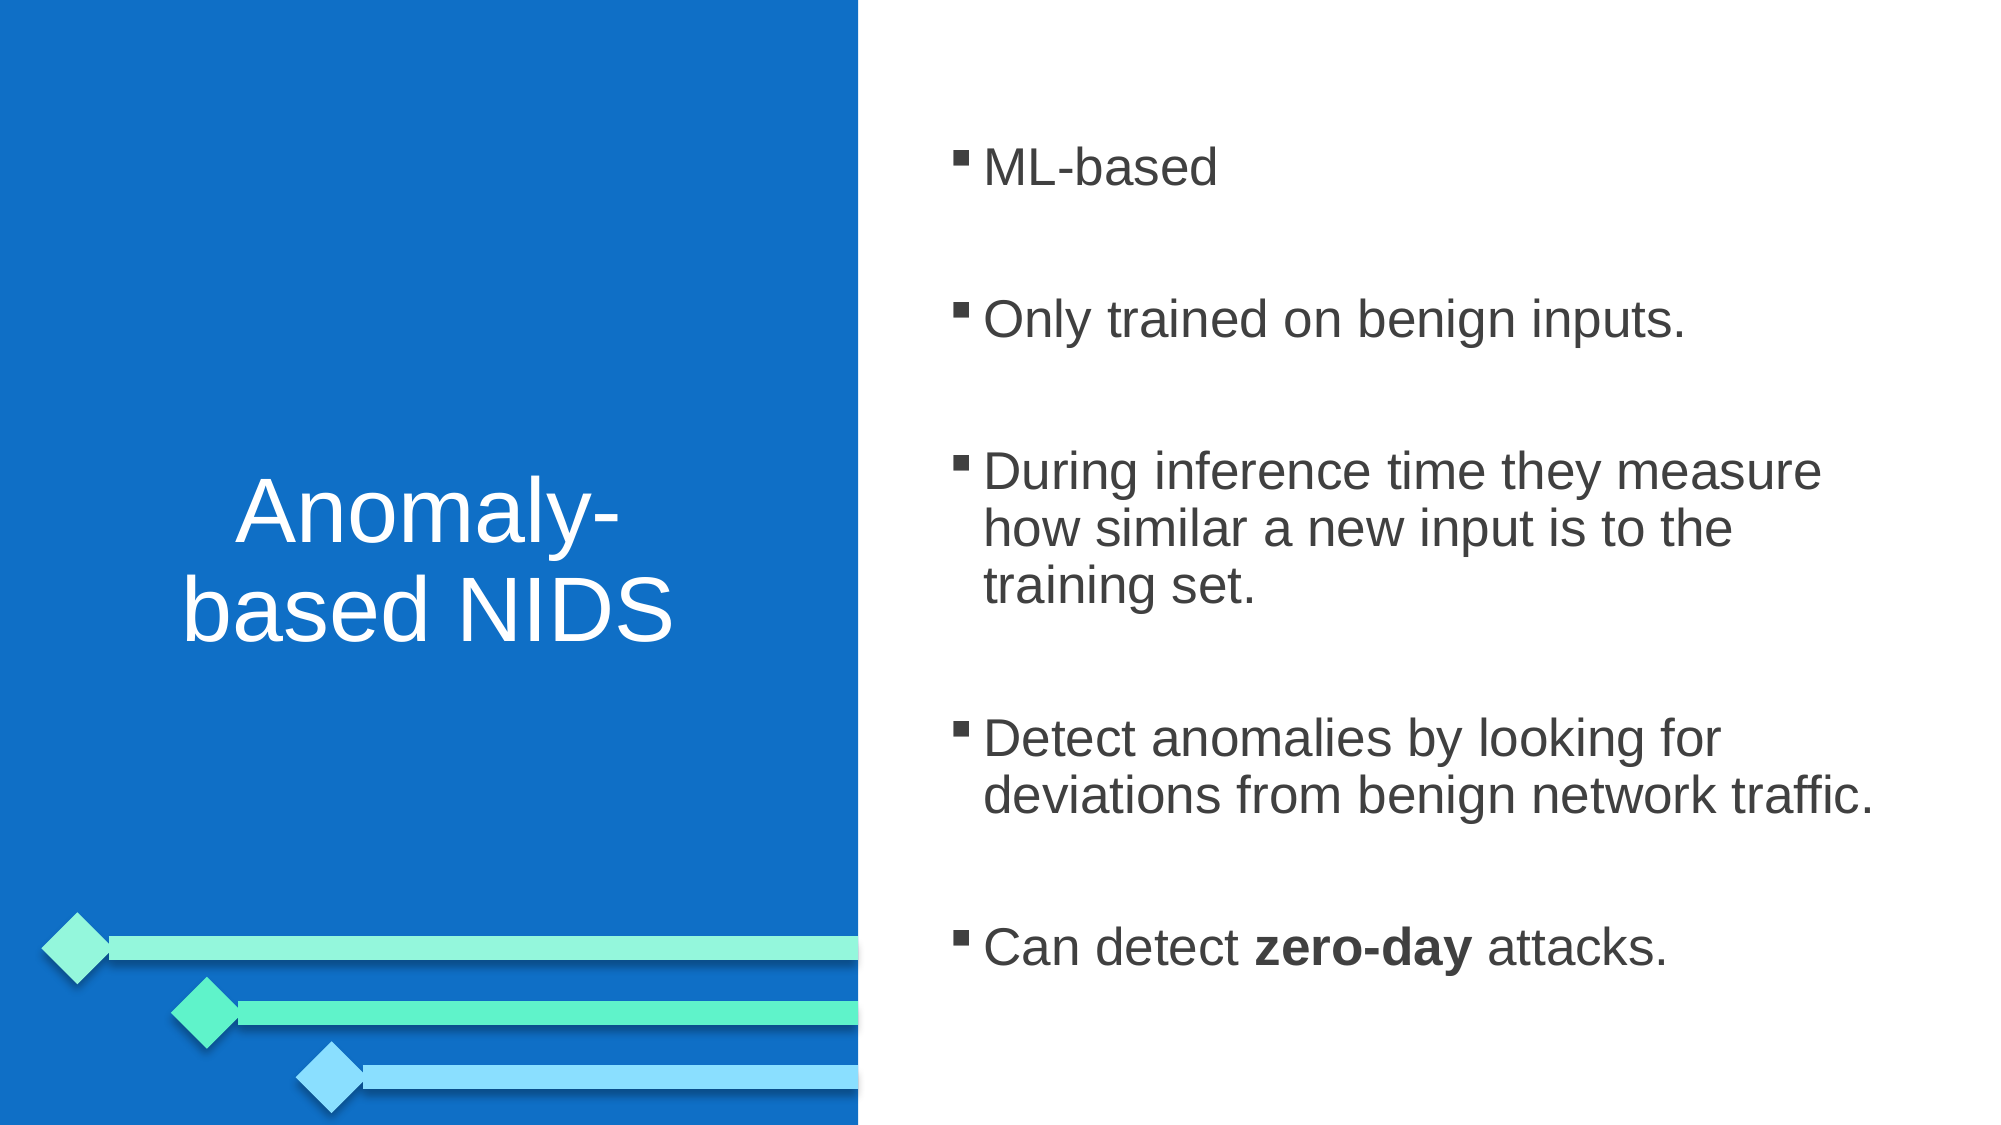

ML-based

Only trained on benign inputs.

During inference time they measure how similar a new input is to the training set.

Detect anomalies by looking for deviations from benign network traffic.

Can detect zero-day attacks.

# Anomaly-based NIDS